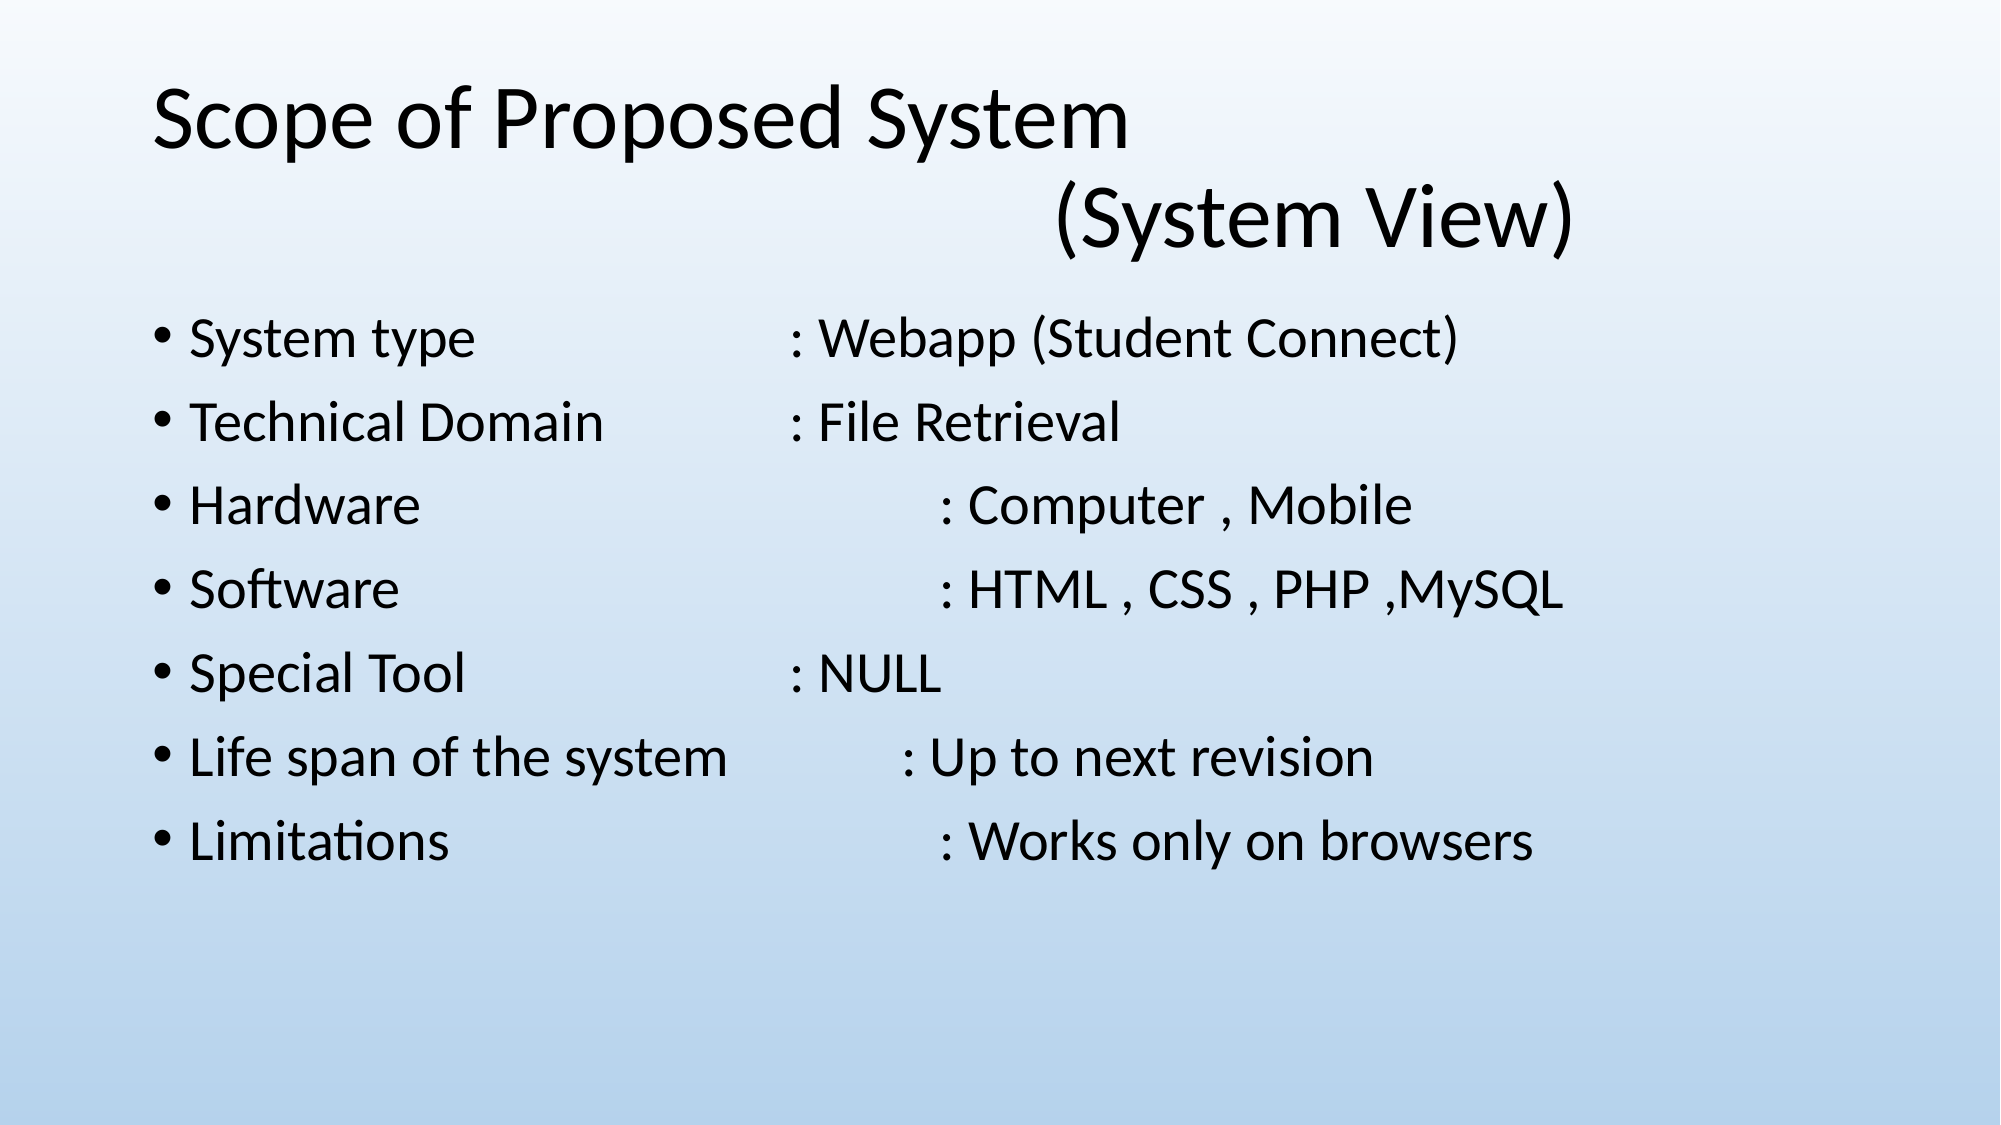

# Scope of Proposed System (System View)
System type			: Webapp (Student Connect)
Technical Domain		: File Retrieval
Hardware				: Computer , Mobile
Software				: HTML , CSS , PHP ,MySQL
Special Tool			: NULL
Life span of the system             : Up to next revision
Limitations				: Works only on browsers